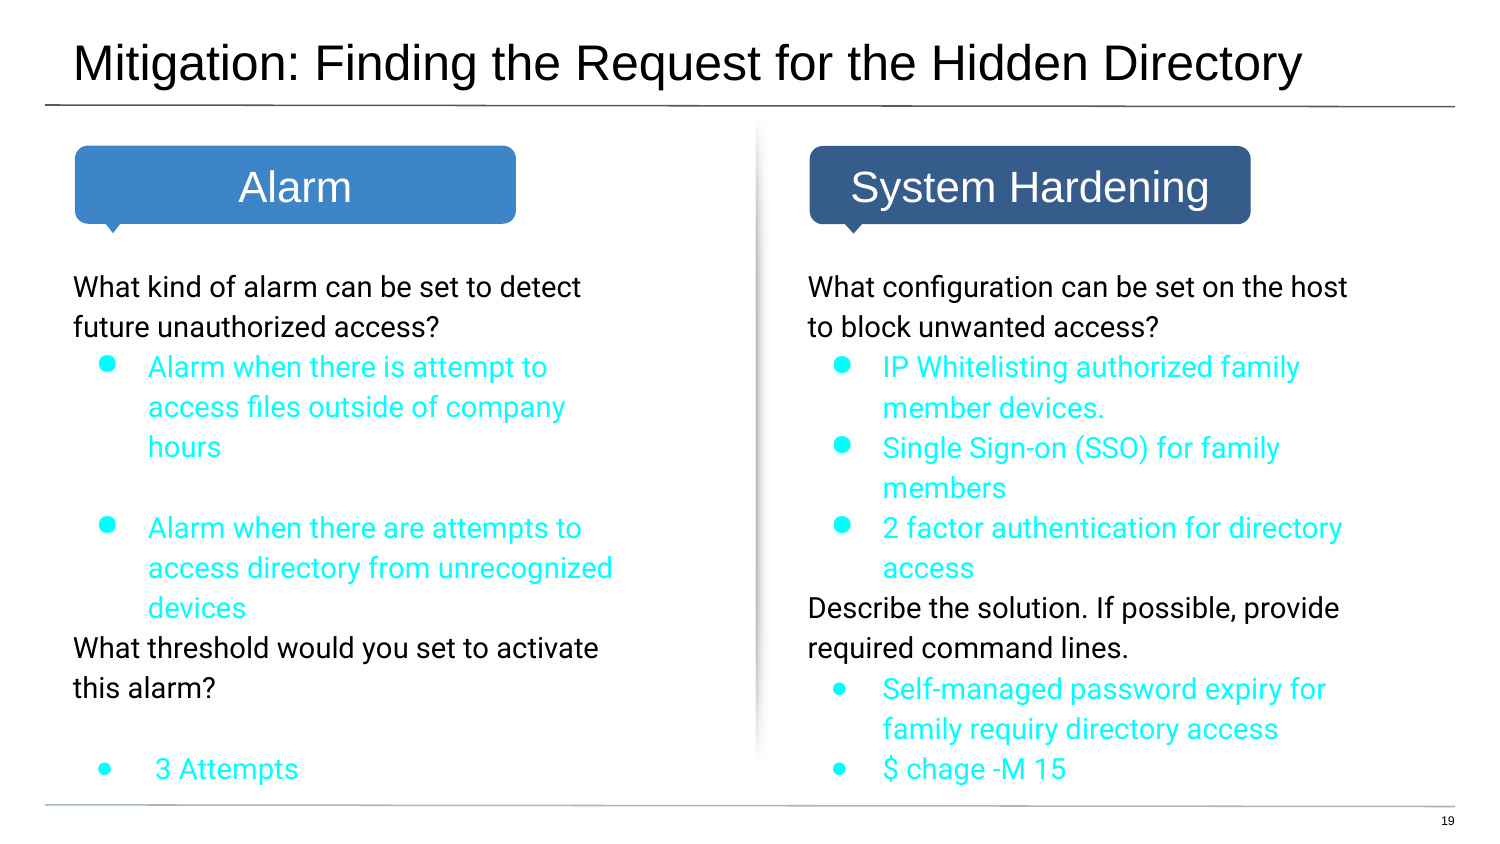

# Mitigation: Finding the Request for the Hidden Directory
What kind of alarm can be set to detect future unauthorized access?
Alarm when there is attempt to access files outside of company hours

Alarm when there are attempts to access directory from unrecognized devices
What threshold would you set to activate this alarm?

 3 Attempts
What configuration can be set on the host to block unwanted access?
IP Whitelisting authorized family member devices.
Single Sign-on (SSO) for family members
2 factor authentication for directory access
Describe the solution. If possible, provide required command lines.
Self-managed password expiry for family requiry directory access
$ chage -M 15

19